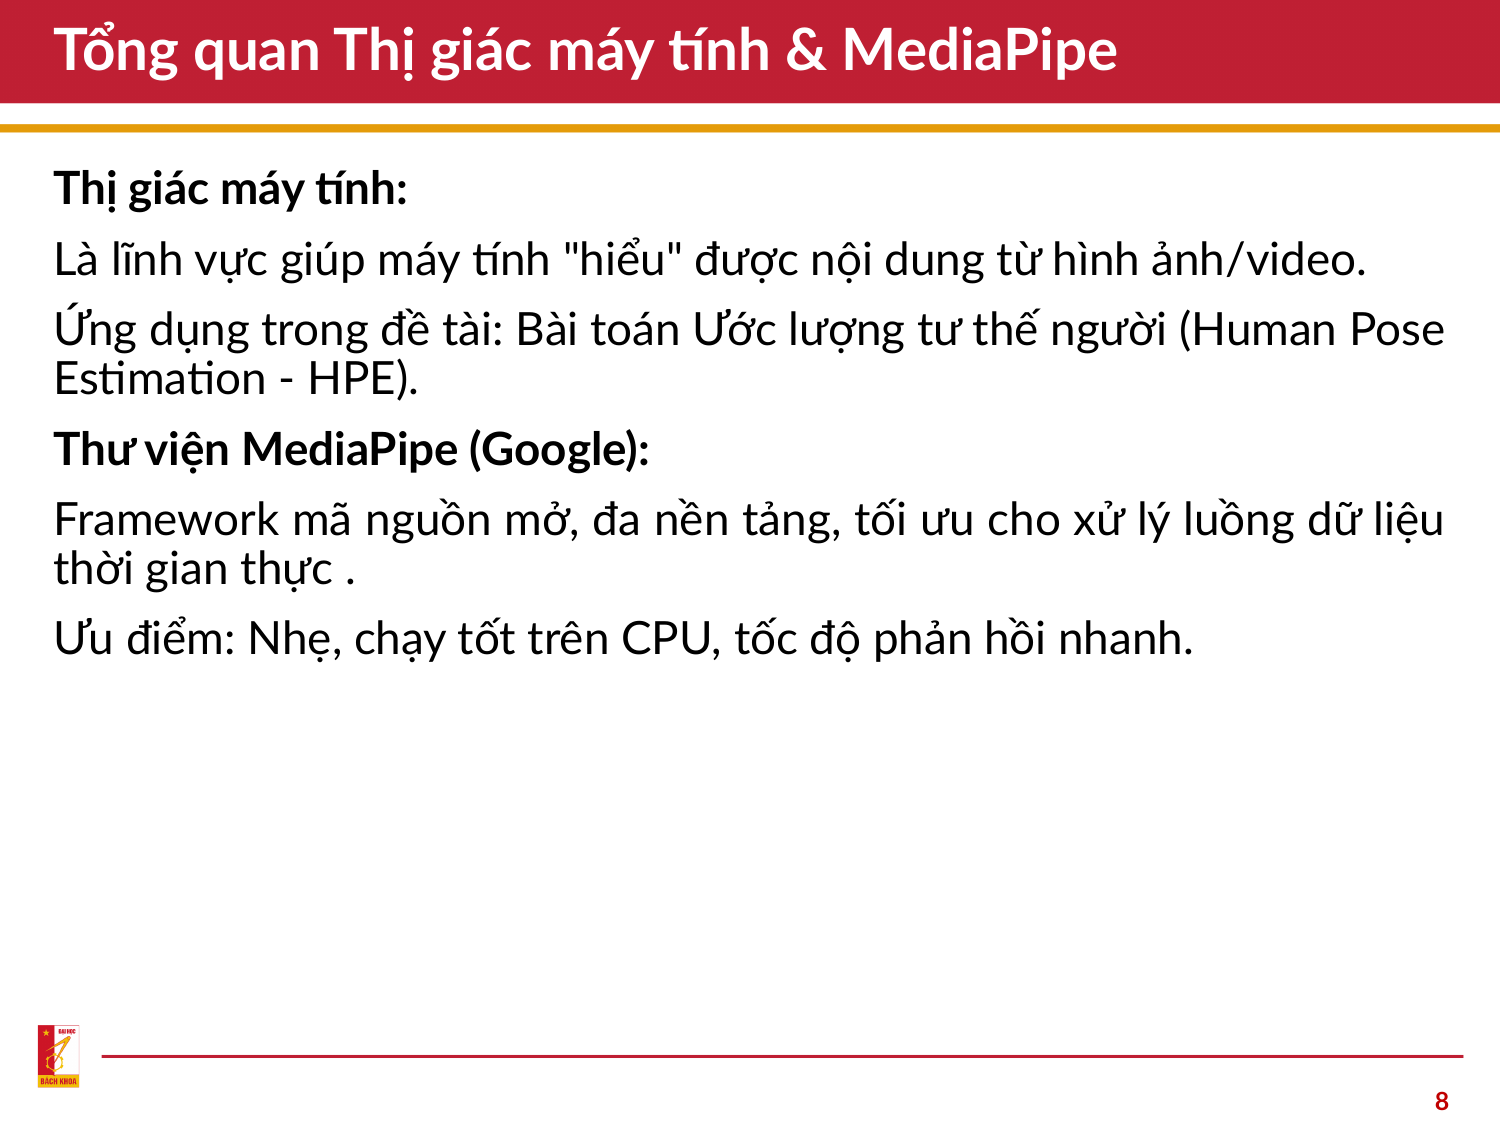

# Tổng quan Thị giác máy tính & MediaPipe
Thị giác máy tính:
Là lĩnh vực giúp máy tính "hiểu" được nội dung từ hình ảnh/video.
Ứng dụng trong đề tài: Bài toán Ước lượng tư thế người (Human Pose Estimation - HPE).
Thư viện MediaPipe (Google):
Framework mã nguồn mở, đa nền tảng, tối ưu cho xử lý luồng dữ liệu thời gian thực .
Ưu điểm: Nhẹ, chạy tốt trên CPU, tốc độ phản hồi nhanh.

8